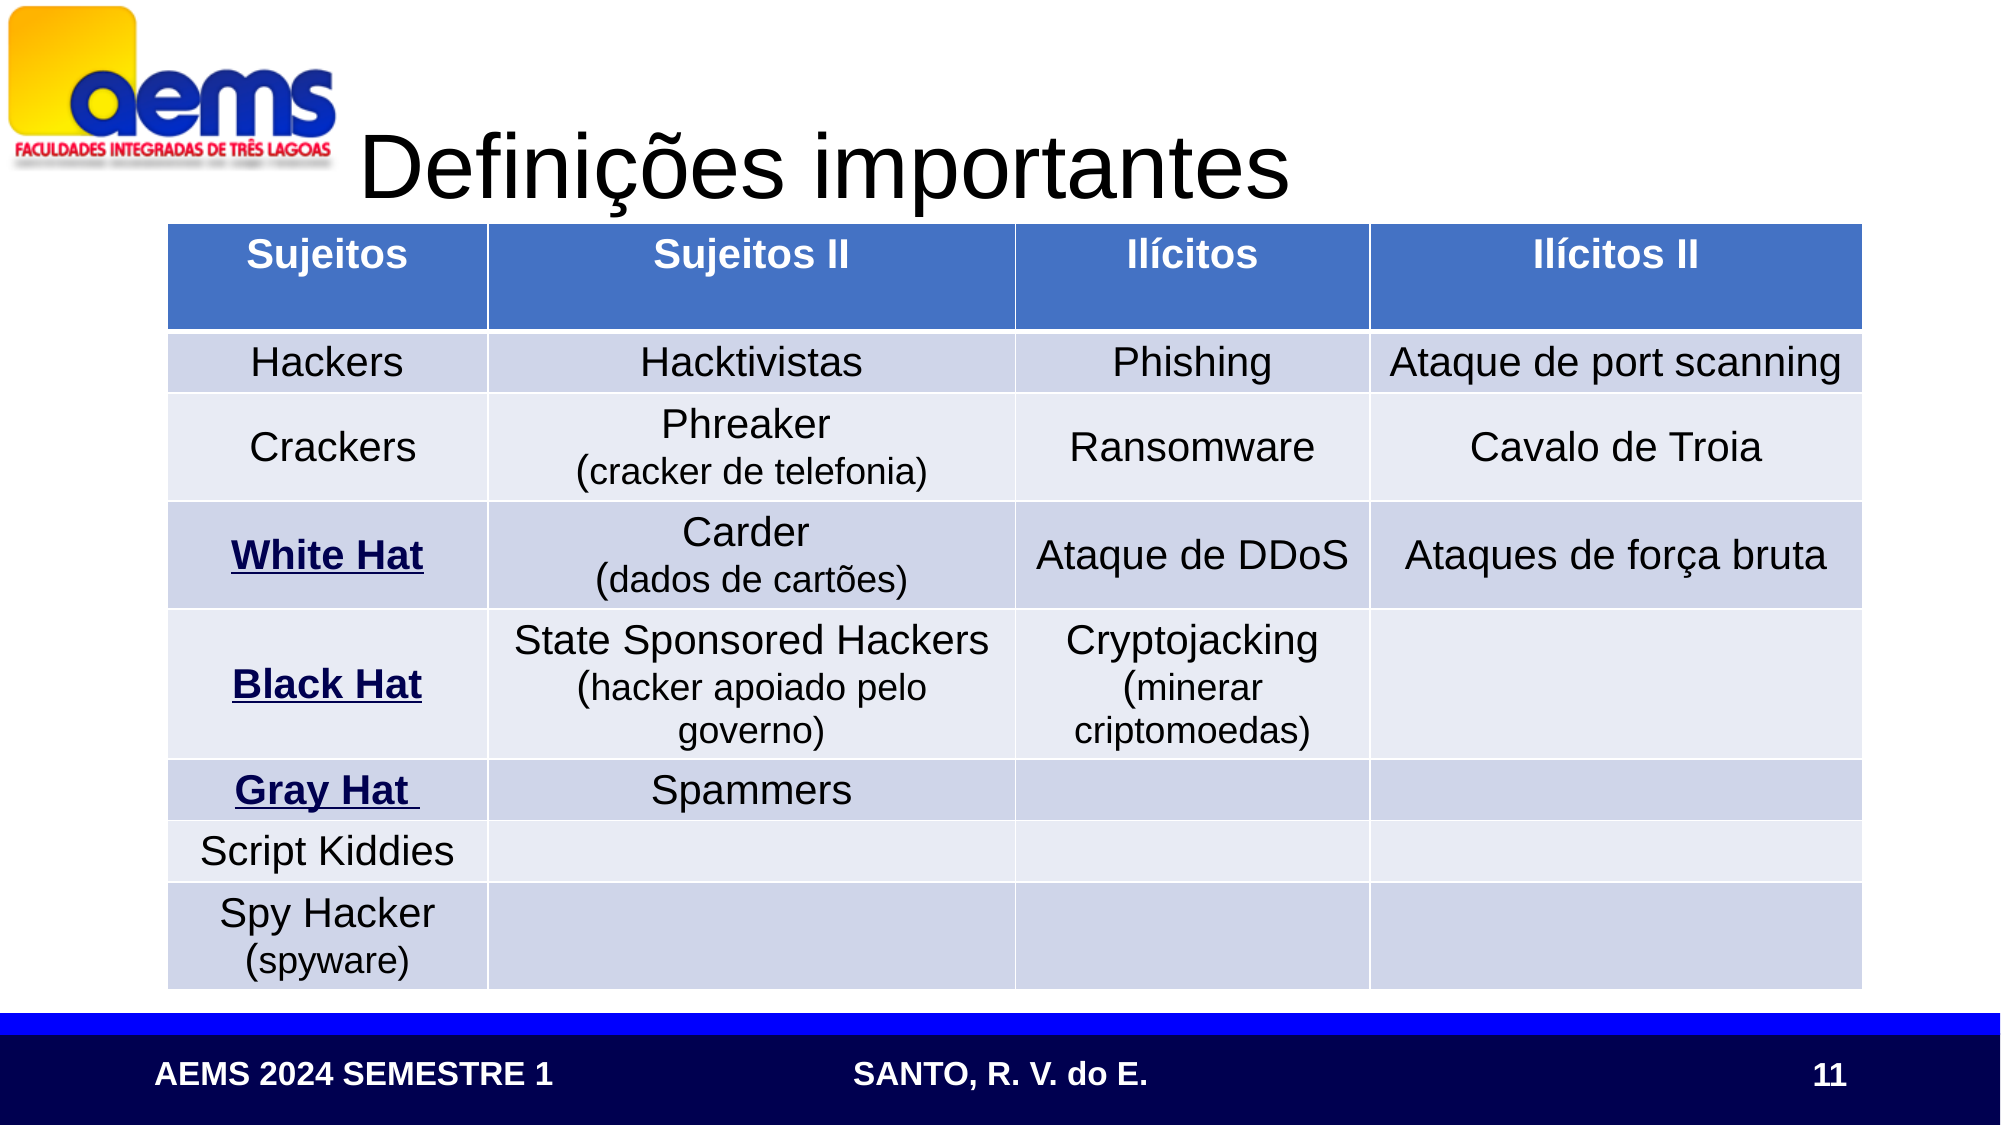

# Definições importantes
| Sujeitos | Sujeitos II | Ilícitos | Ilícitos II |
| --- | --- | --- | --- |
| Hackers | Hacktivistas | Phishing | Ataque de port scanning |
| Crackers | Phreaker (cracker de telefonia) | Ransomware | Cavalo de Troia |
| White Hat | Carder (dados de cartões) | Ataque de DDoS | Ataques de força bruta |
| Black Hat | State Sponsored Hackers (hacker apoiado pelo governo) | Cryptojacking (minerar criptomoedas) |  |
| Gray Hat | Spammers |  |  |
| Script Kiddies |  |  |  |
| Spy Hacker (spyware) |  |  |  |
11